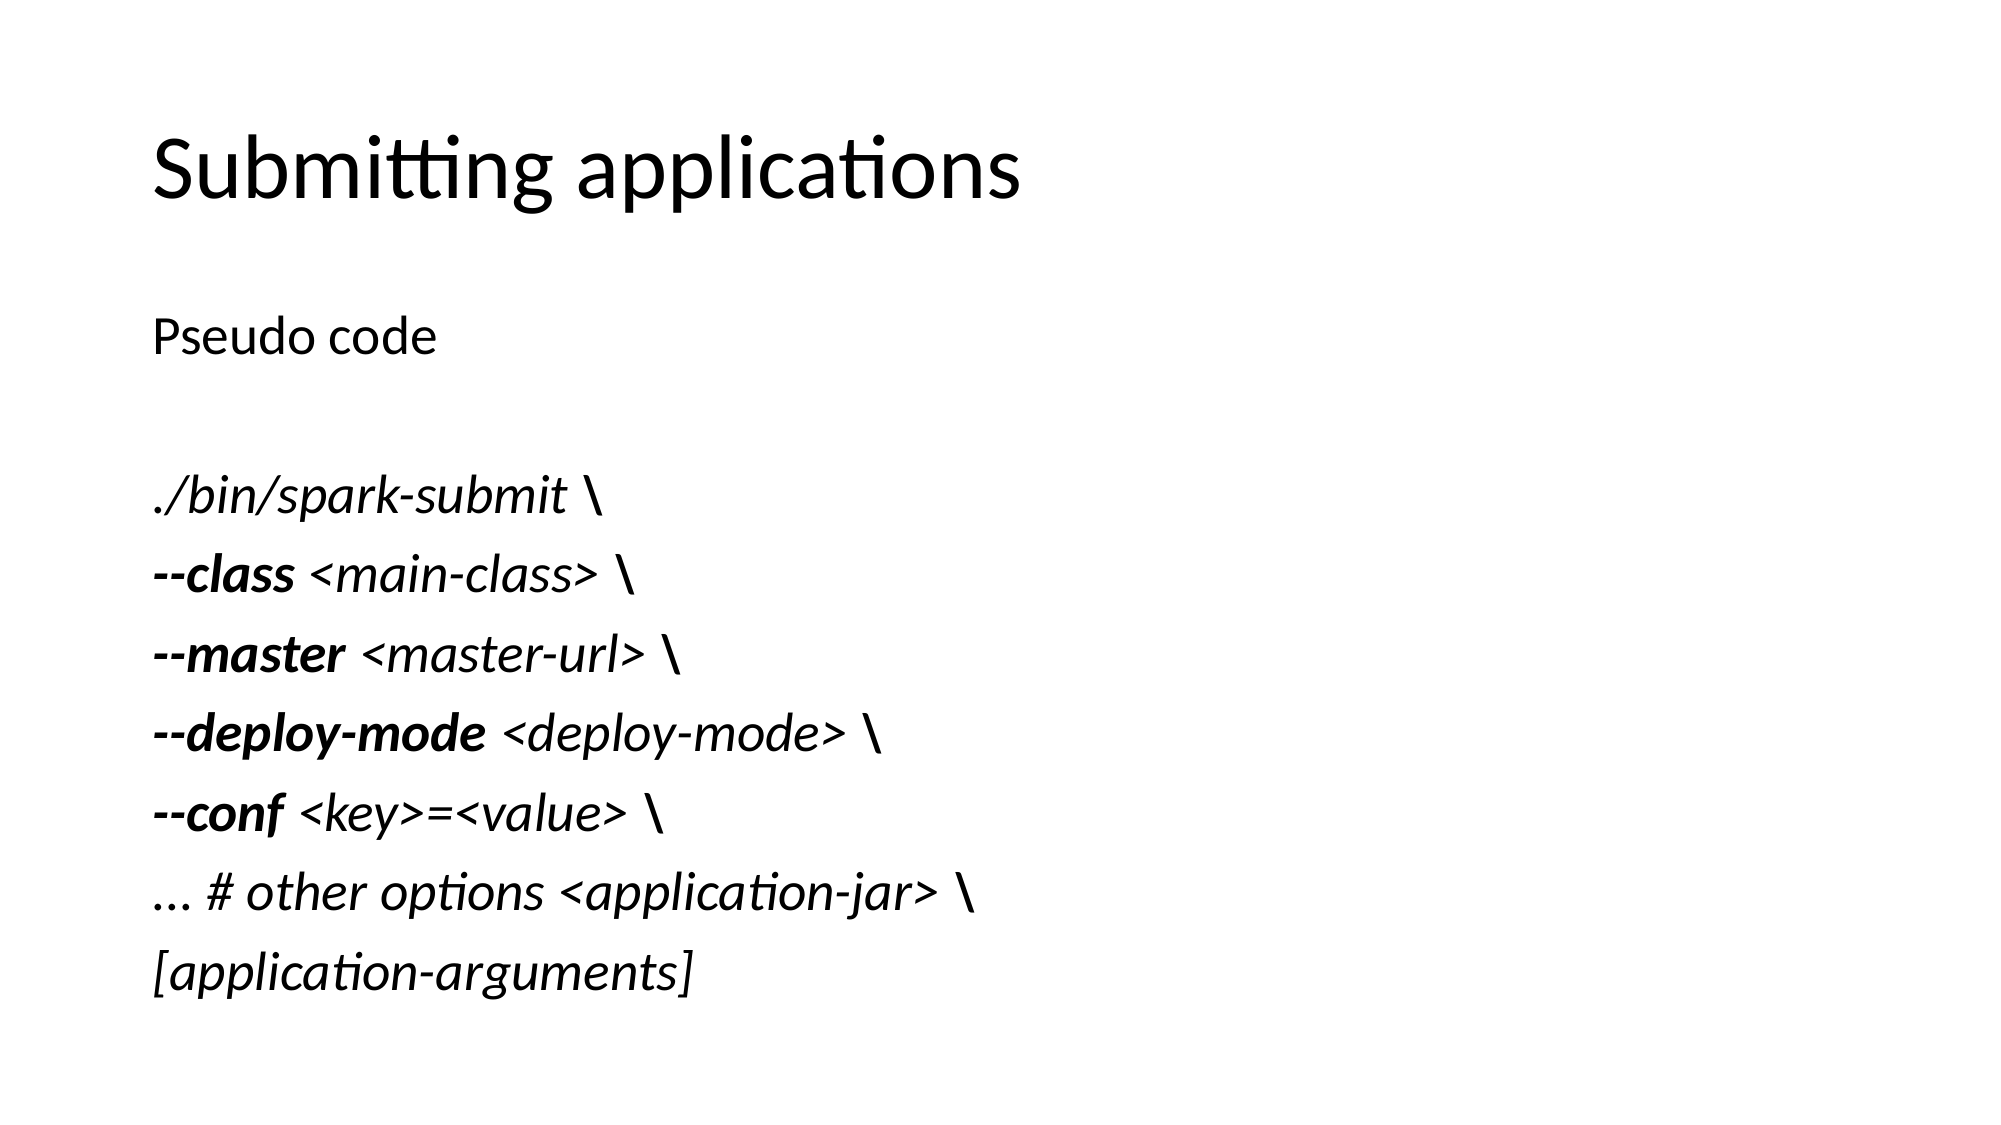

# Submitting applications
Pseudo code

./bin/spark-submit \
--class <main-class> \
--master <master-url> \
--deploy-mode <deploy-mode> \
--conf <key>=<value> \
... # other options <application-jar> \
[application-arguments]